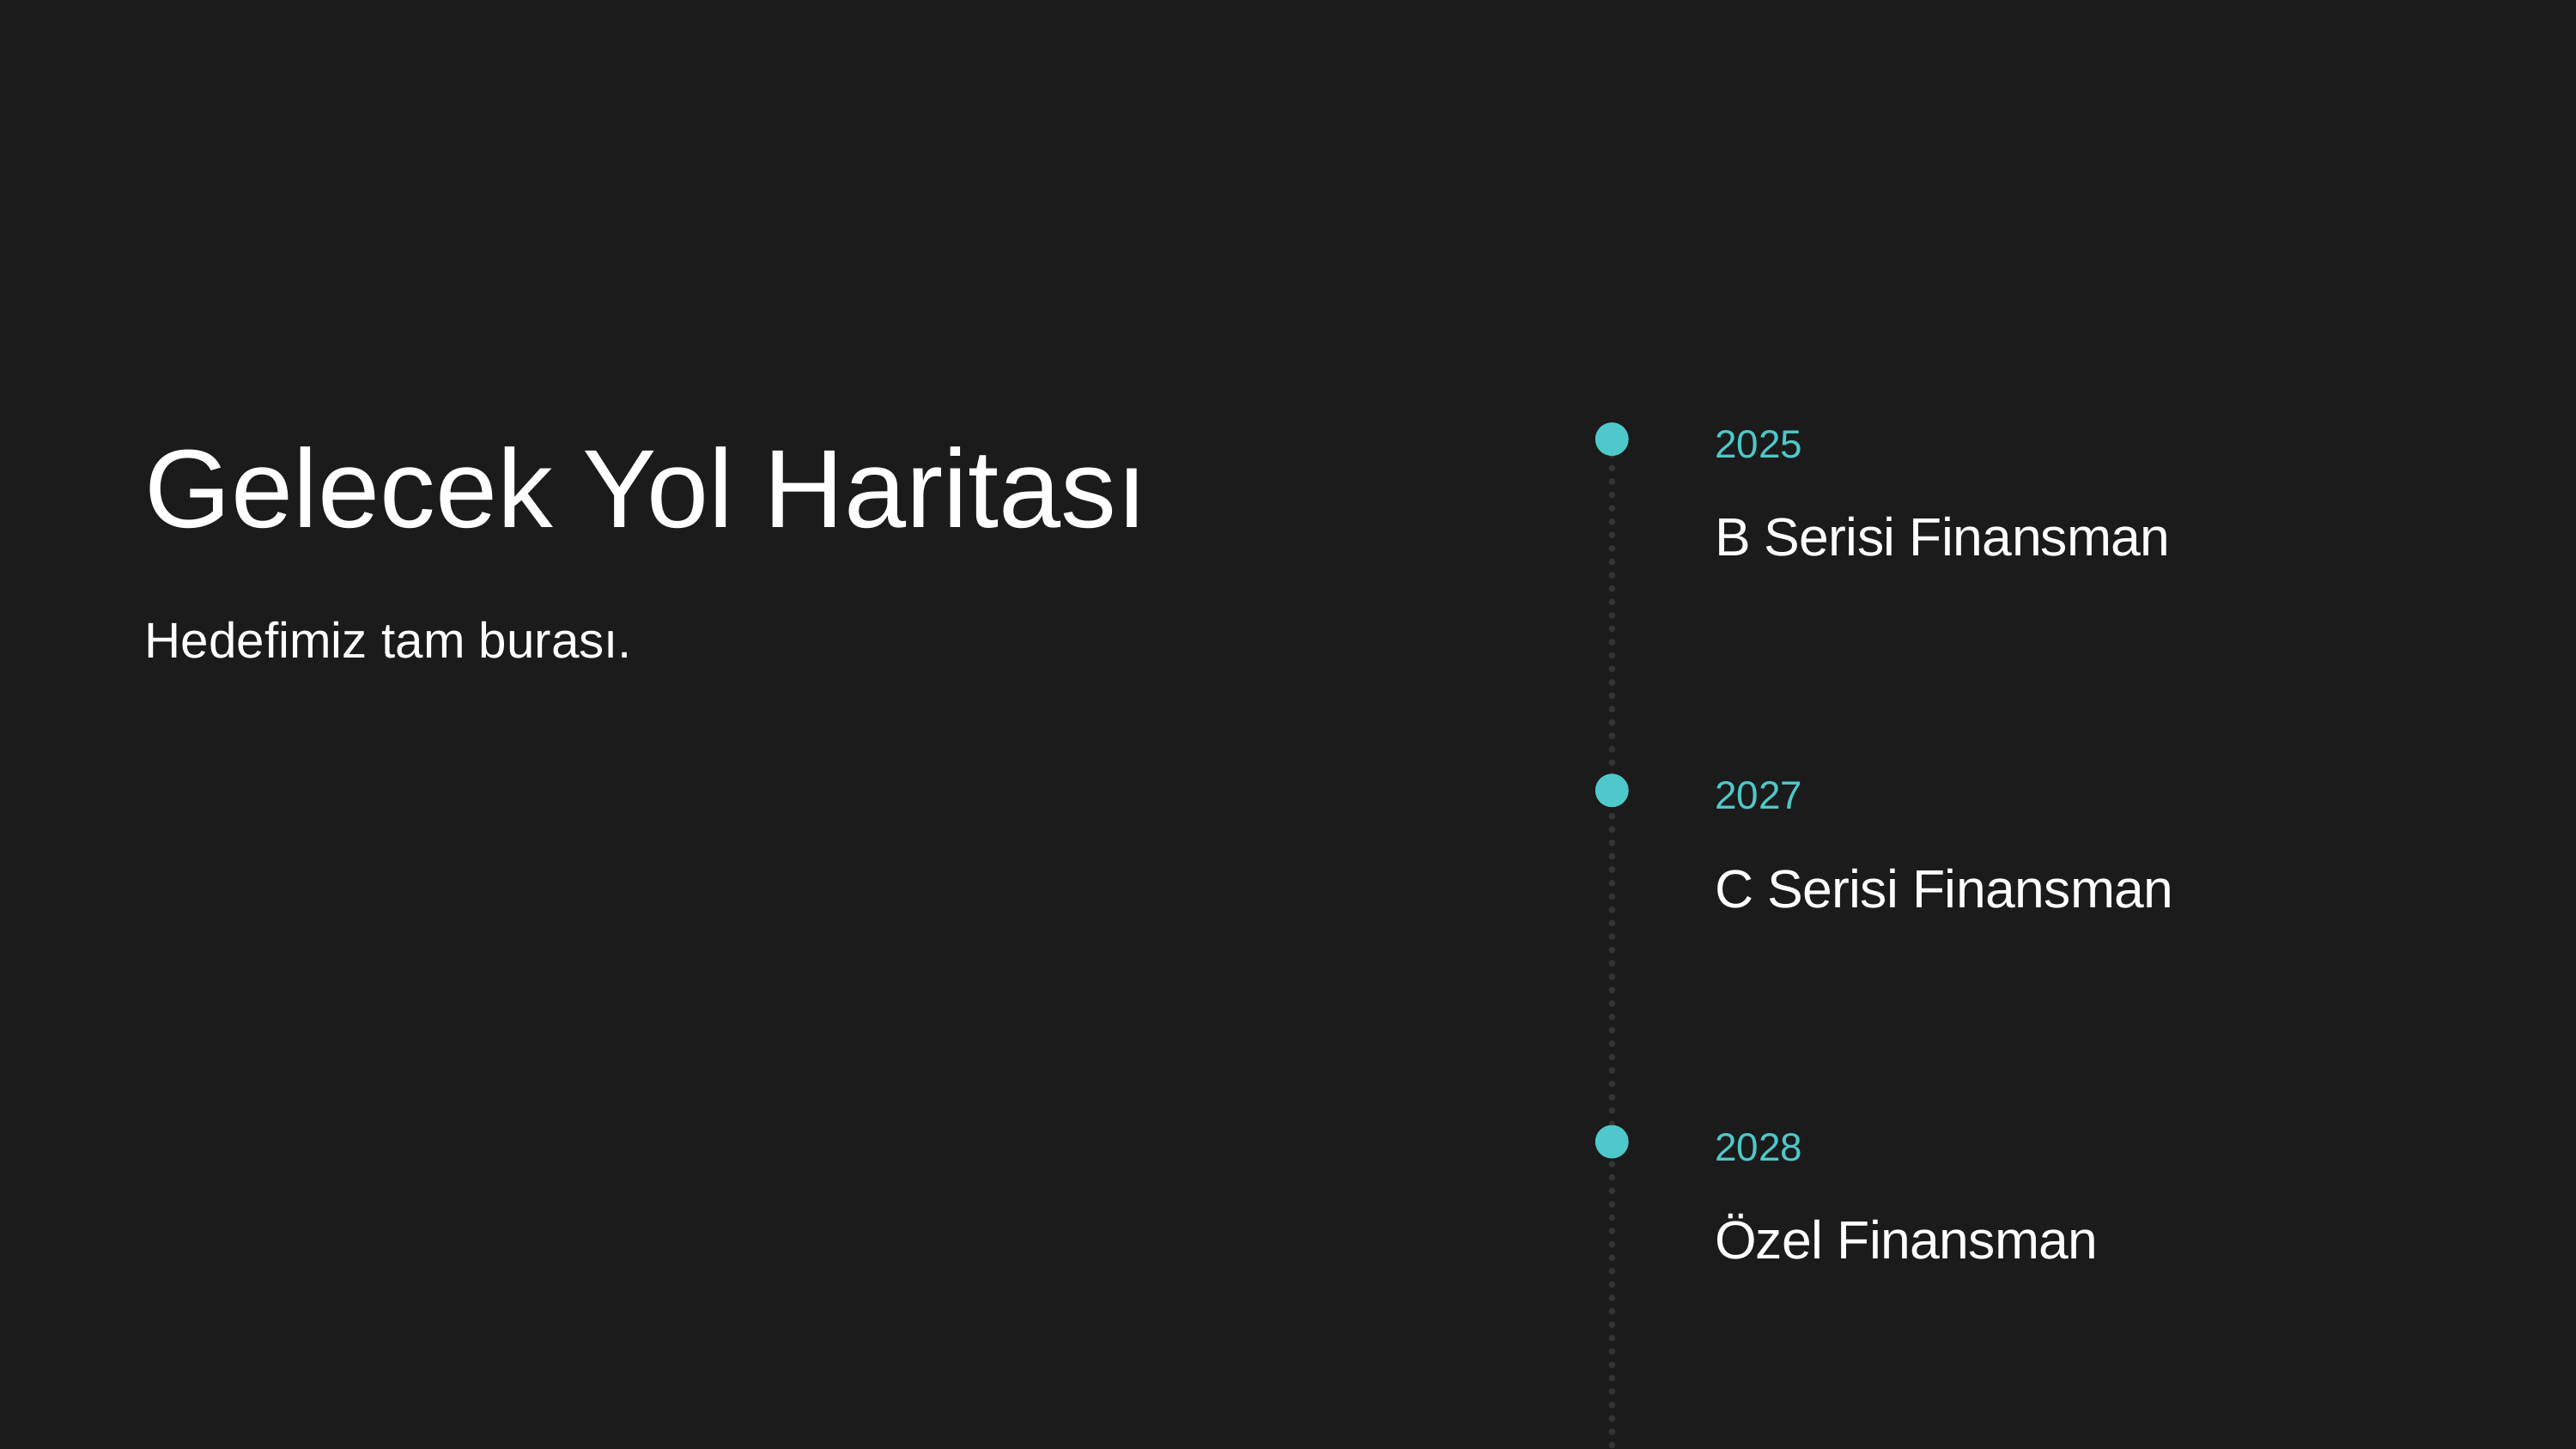

Gelecek Yol Haritası
Hedefimiz tam burası.
2025
B Serisi Finansman

2027
C Serisi Finansman

2028
Özel Finansman